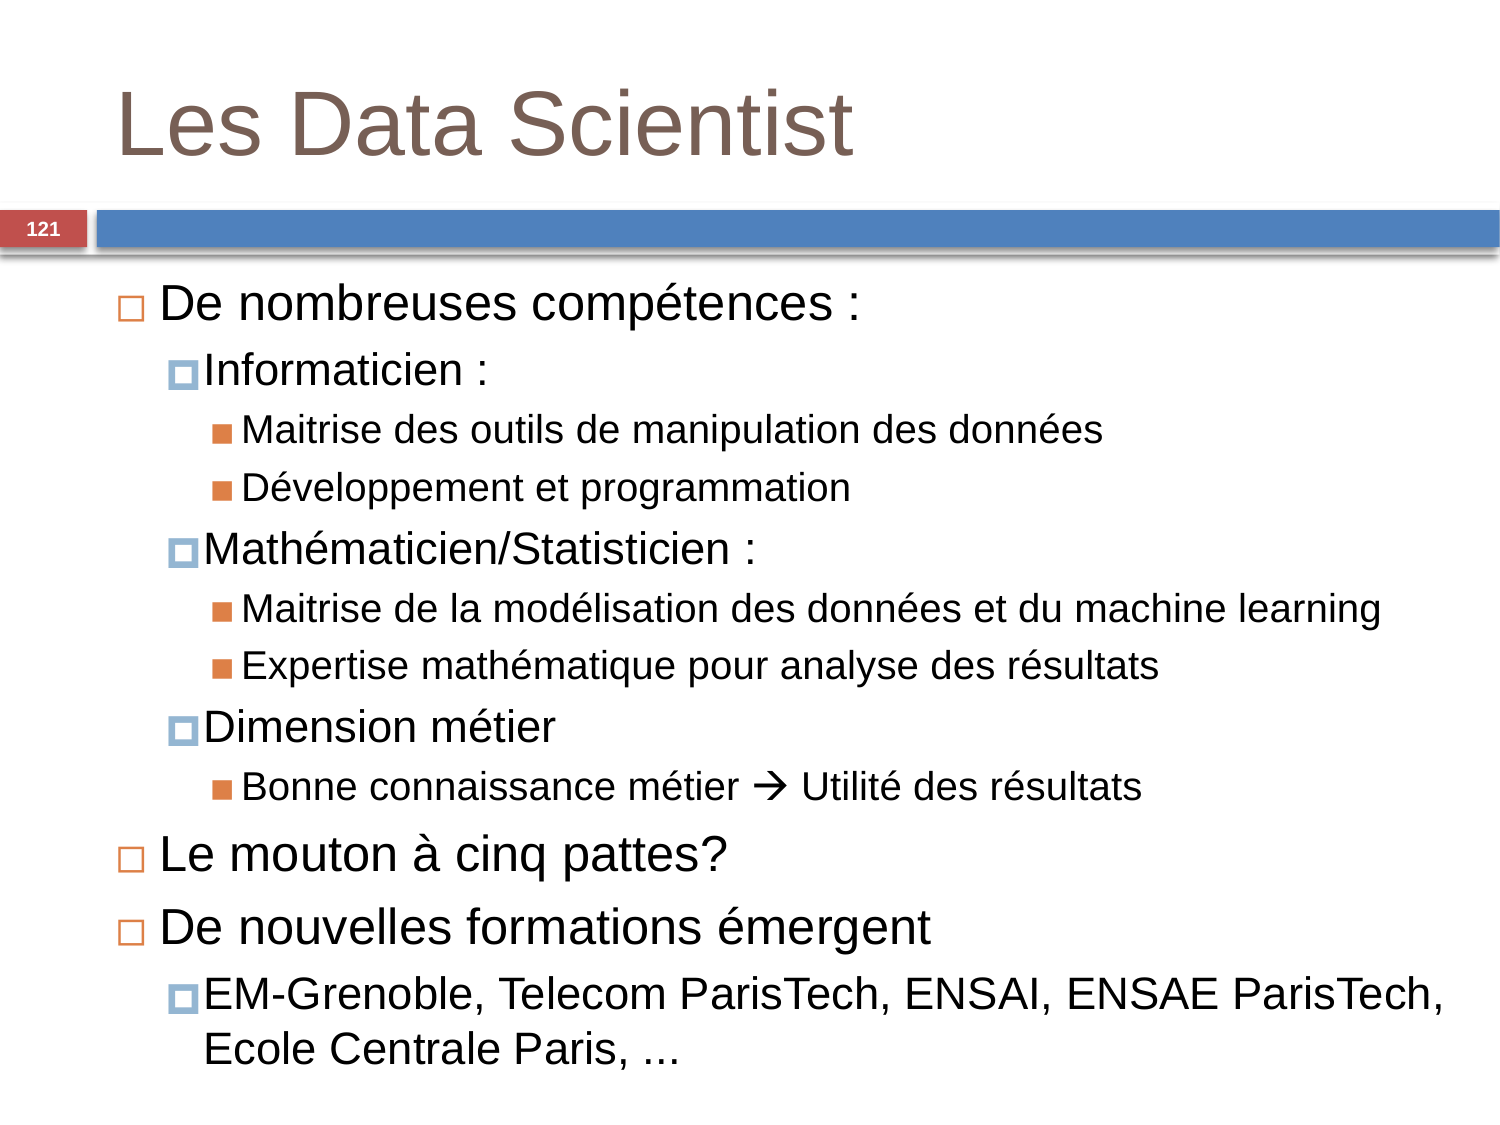

Les Data Scientist
121
De nombreuses compétences :
Informaticien :
Maitrise des outils de manipulation des données
Développement et programmation
Mathématicien/Statisticien :
Maitrise de la modélisation des données et du machine learning
Expertise mathématique pour analyse des résultats
Dimension métier
Bonne connaissance métier 🡪 Utilité des résultats
Le mouton à cinq pattes?
De nouvelles formations émergent
EM-Grenoble, Telecom ParisTech, ENSAI, ENSAE ParisTech, Ecole Centrale Paris, ...